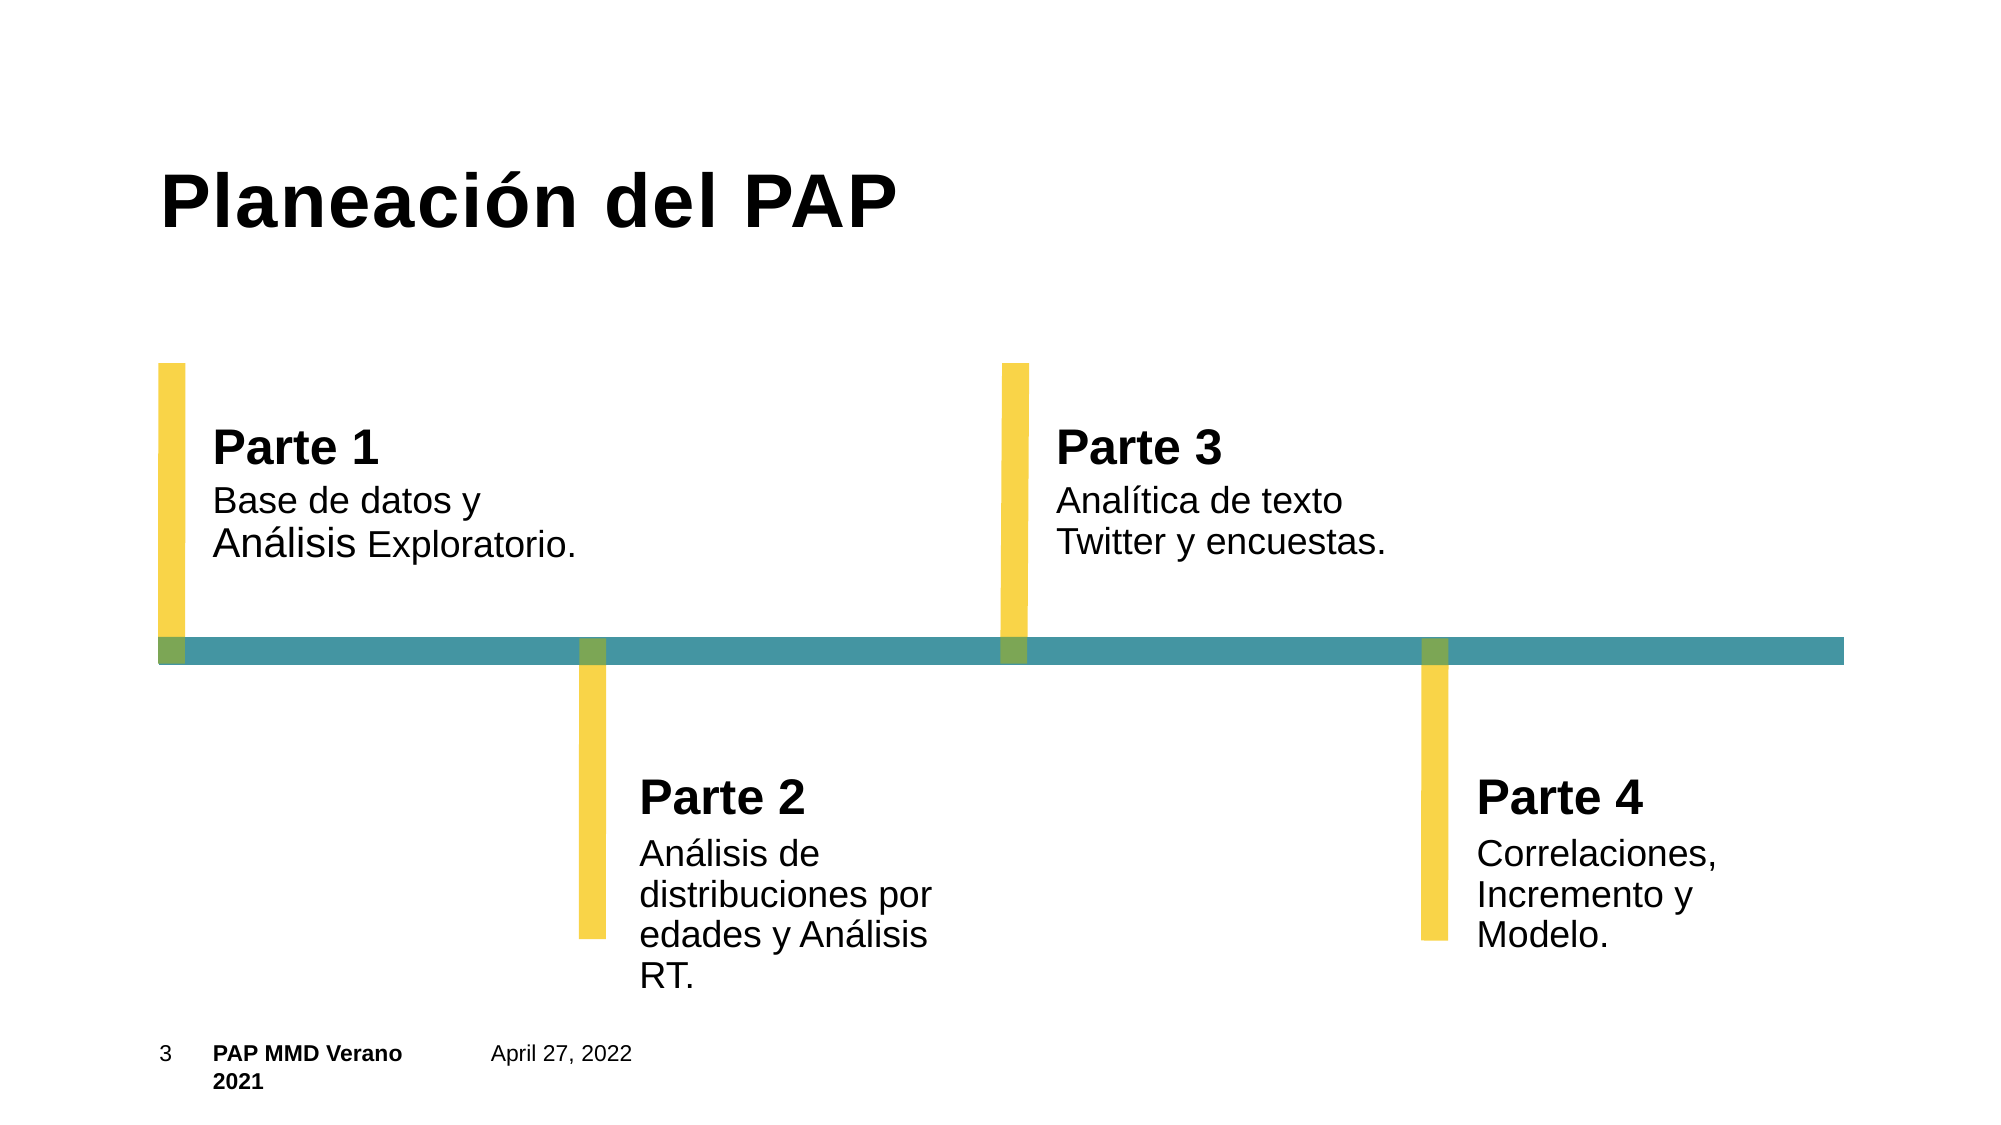

# Planeación del PAP
Parte 1
Parte 3
Base de datos y Análisis Exploratorio.
Analítica de texto Twitter y encuestas.

Parte 2
Parte 4
Análisis de distribuciones por edades y Análisis RT.
Correlaciones, Incremento y Modelo.

3
PAP MMD Verano 2021
April 27, 2022